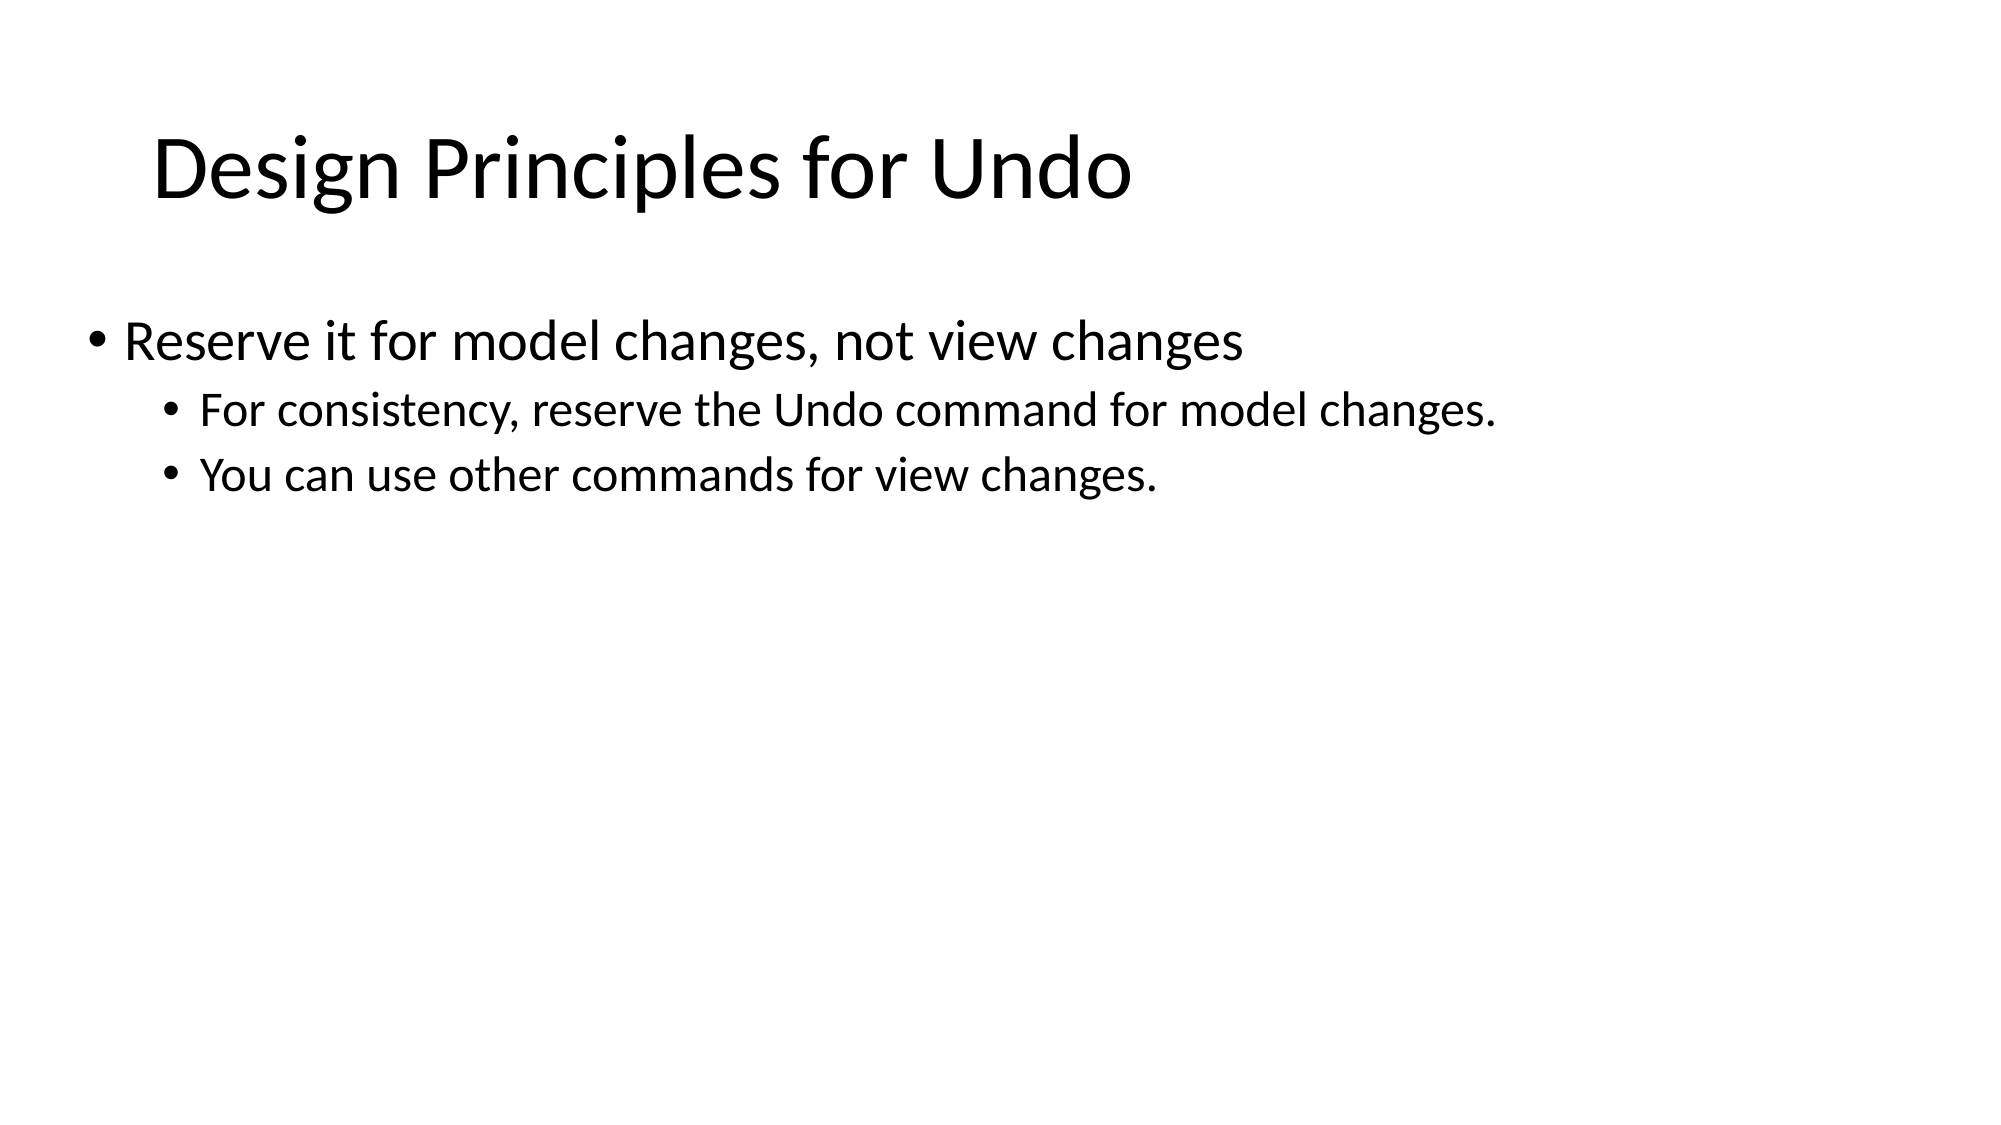

# Design Principles for Undo
Reserve it for model changes, not view changes
For consistency, reserve the Undo command for model changes.
You can use other commands for view changes.